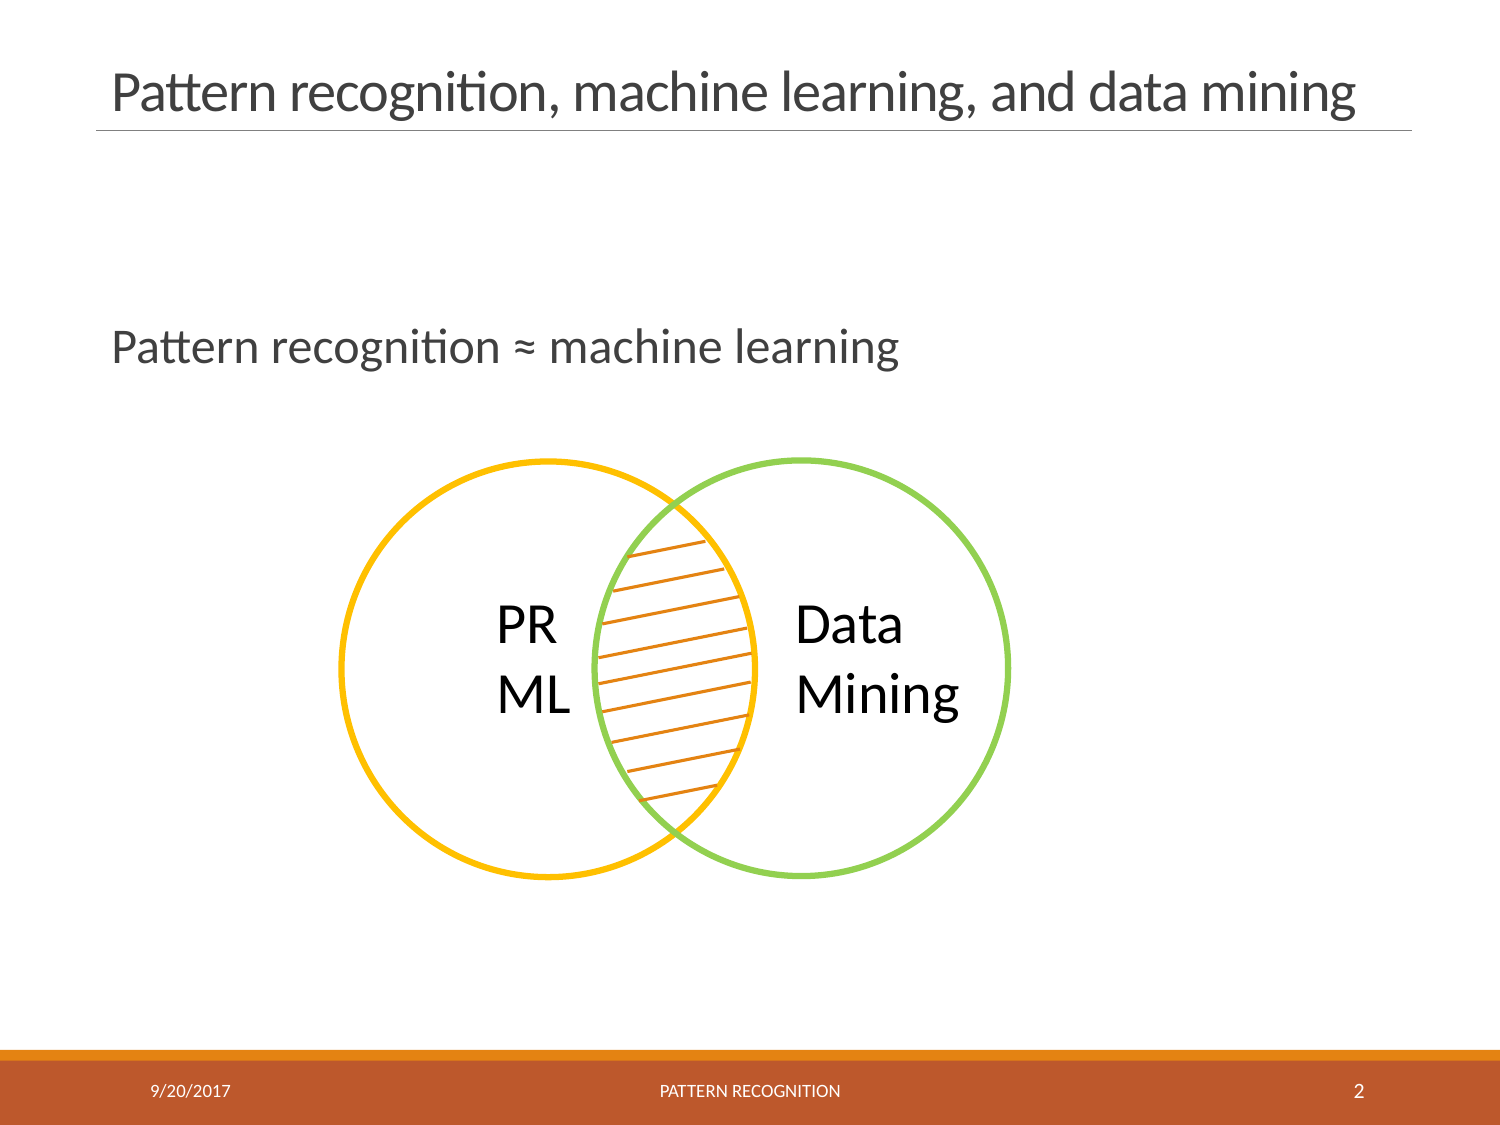

# Pattern recognition, machine learning, and data mining

Pattern recognition ≈ machine learning

PR
ML
Data Mining
9/20/2017
Pattern recognition
2